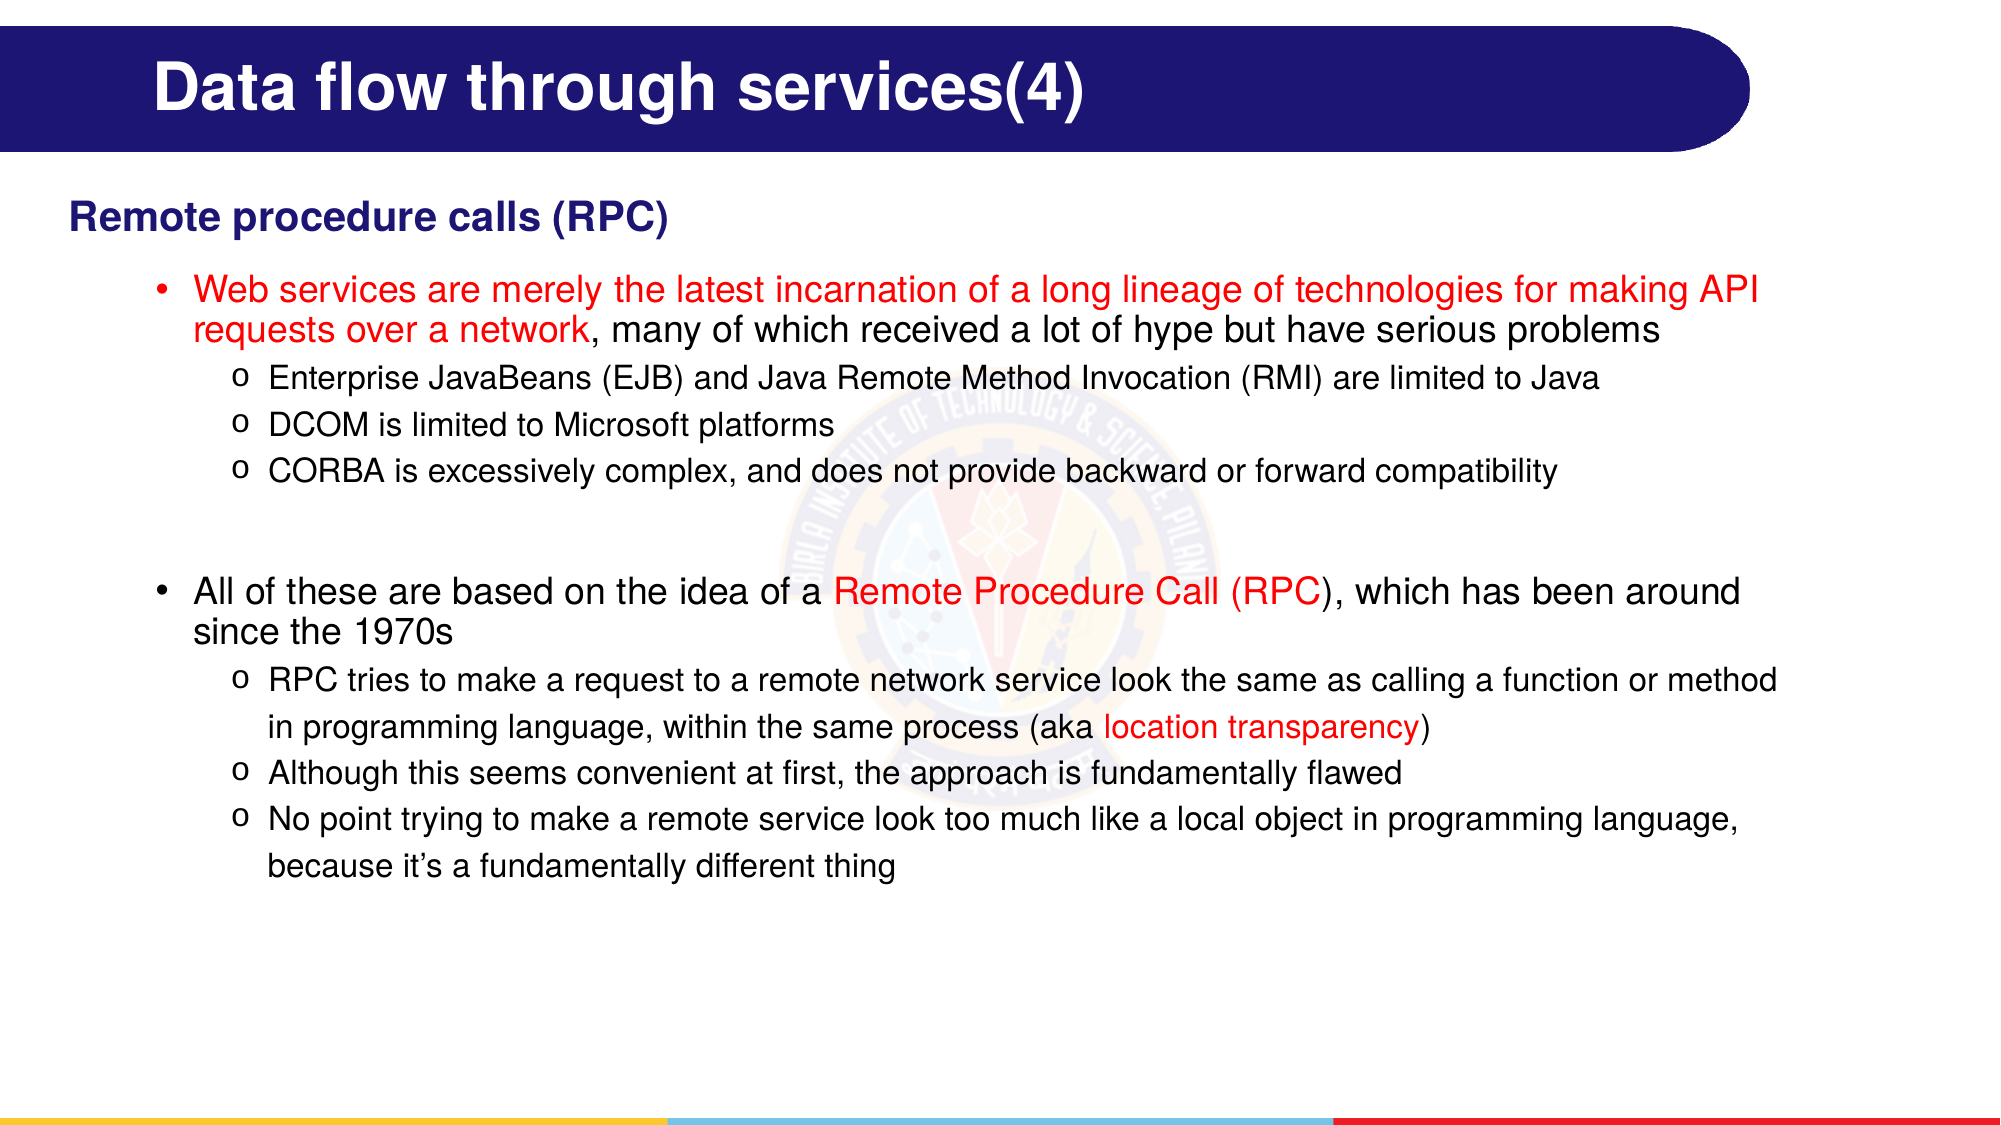

# Data flow through services(4)
Remote procedure calls (RPC)
Web services are merely the latest incarnation of a long lineage of technologies for making API requests over a network, many of which received a lot of hype but have serious problems
Enterprise JavaBeans (EJB) and Java Remote Method Invocation (RMI) are limited to Java
DCOM is limited to Microsoft platforms
CORBA is excessively complex, and does not provide backward or forward compatibility

All of these are based on the idea of a Remote Procedure Call (RPC), which has been around since the 1970s
RPC tries to make a request to a remote network service look the same as calling a function or method
    in programming language, within the same process (aka location transparency)
Although this seems convenient at first, the approach is fundamentally flawed
No point trying to make a remote service look too much like a local object in programming language,
    because it’s a fundamentally different thing